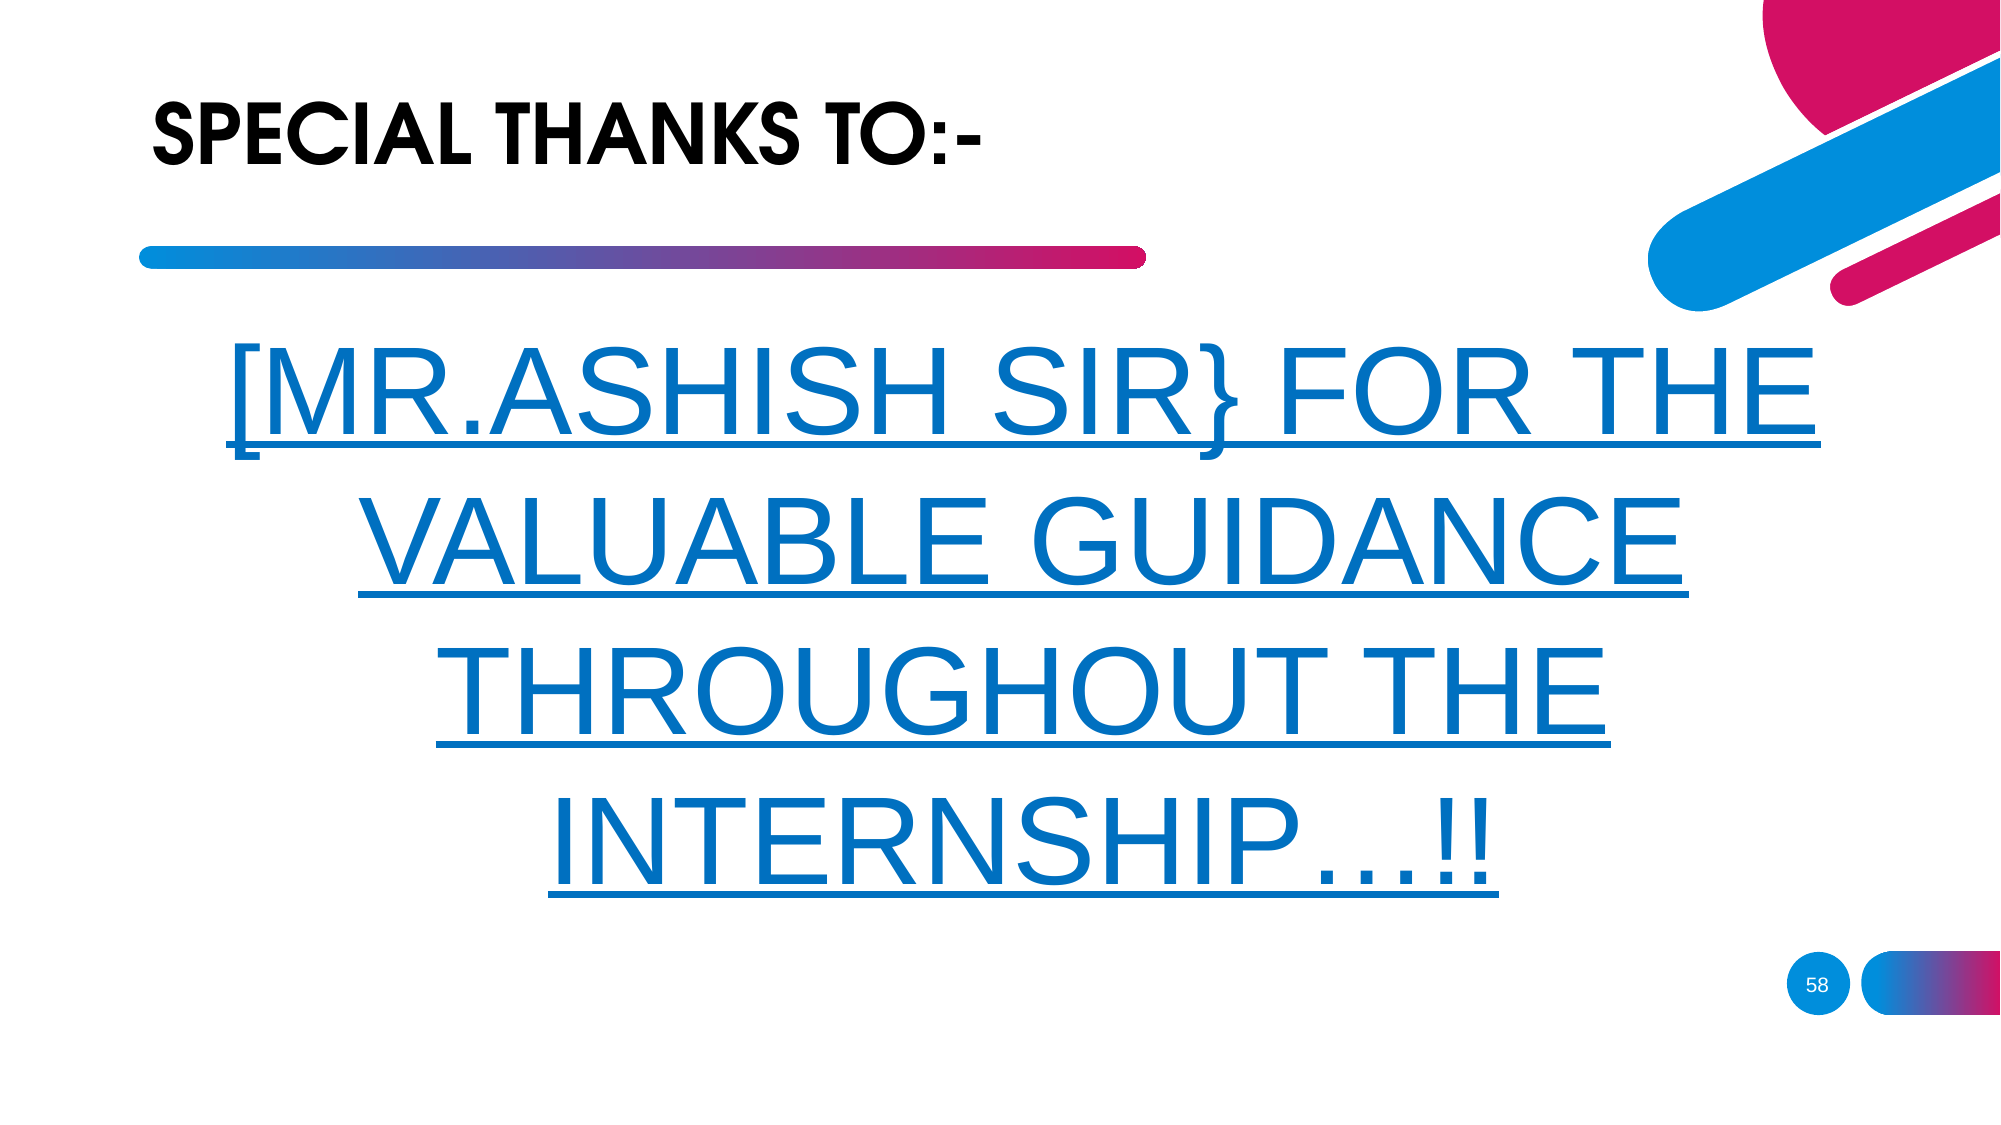

# SPECIAL THANKS TO:-
[MR.ASHISH SIR} FOR THE VALUABLE GUIDANCE THROUGHOUT THE INTERNSHIP…!!
58